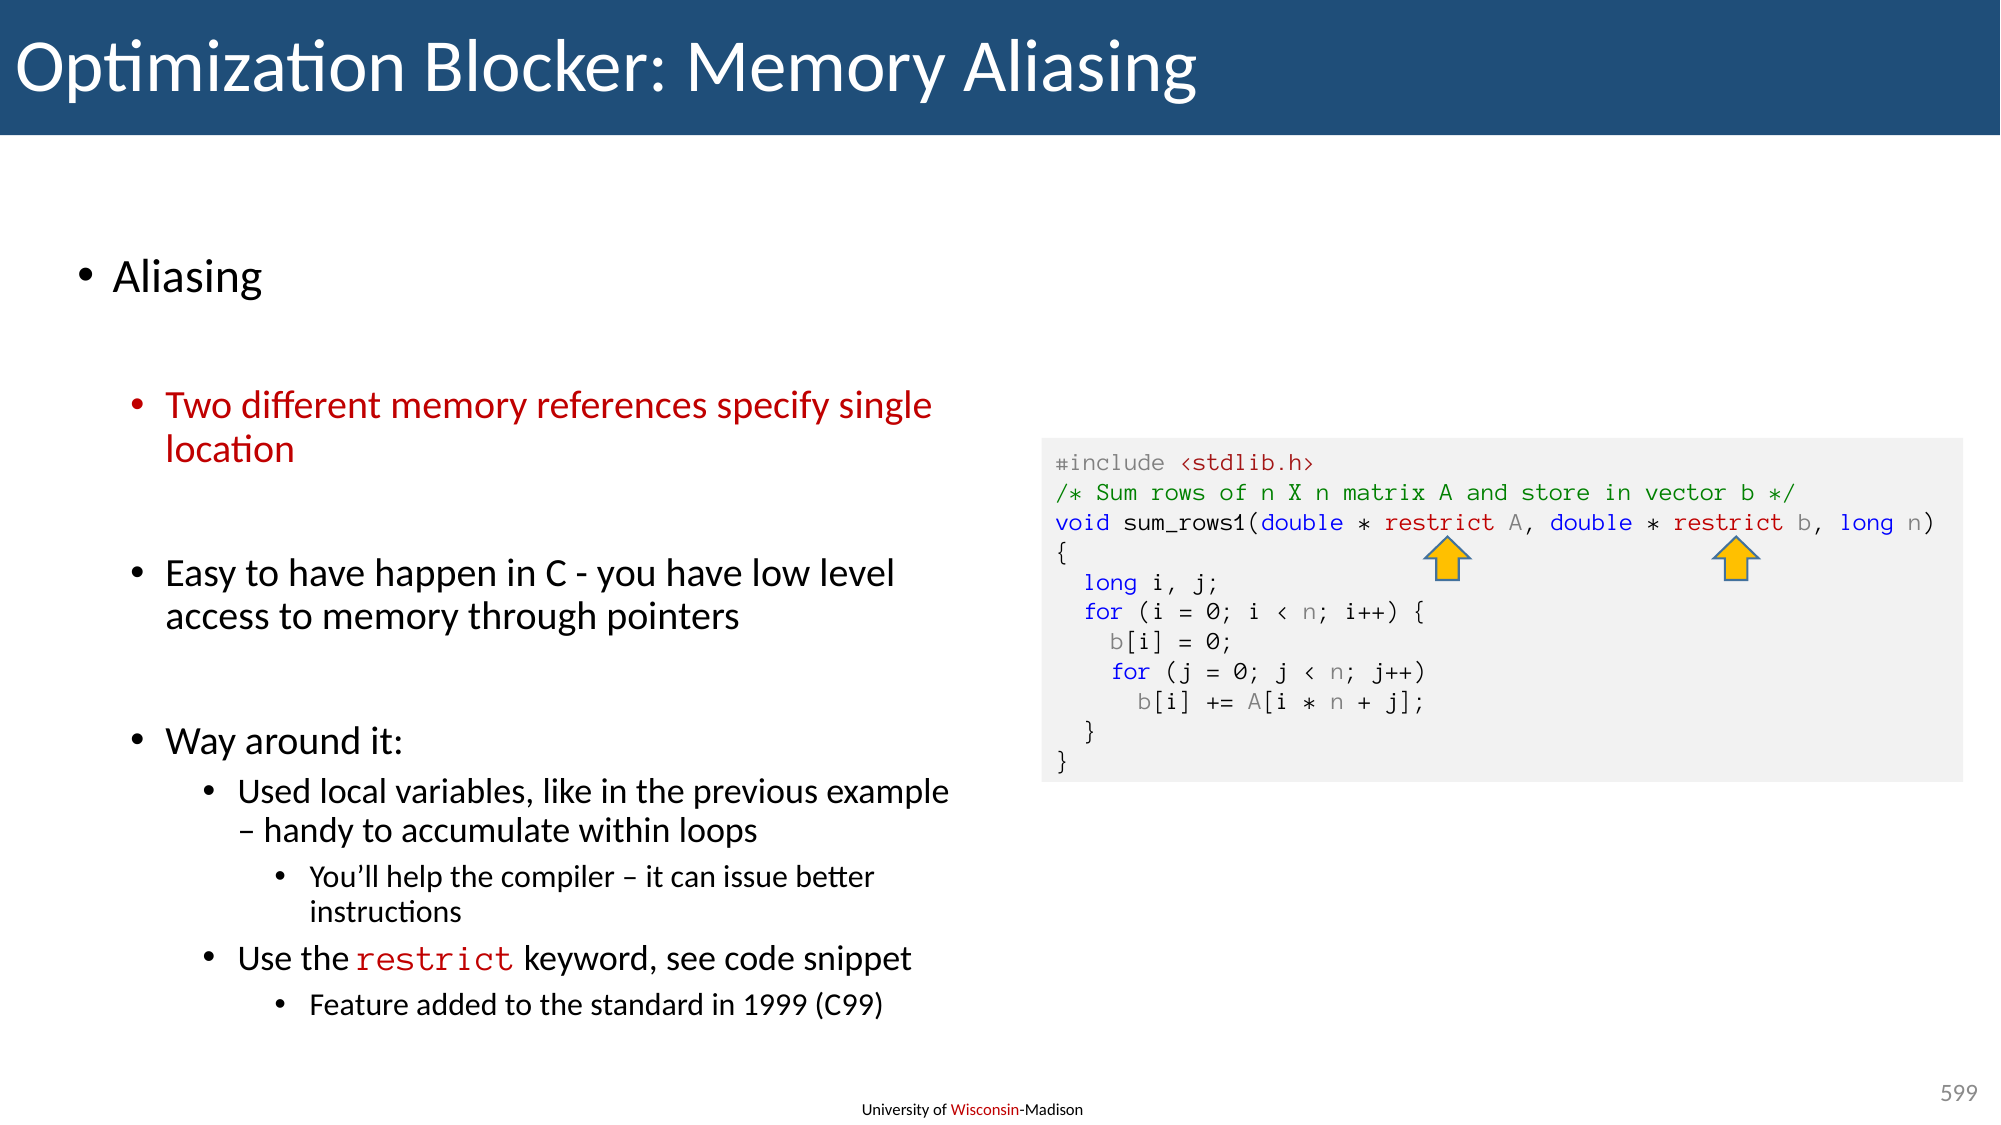

# Optimization Blocker: Memory Aliasing
Aliasing

Two different memory references specify single location

Easy to have happen in C - you have low level access to memory through pointers

Way around it:
Used local variables, like in the previous example – handy to accumulate within loops
You’ll help the compiler – it can issue better instructions
Use the restrict keyword, see code snippet
Feature added to the standard in 1999 (C99)
#include <stdlib.h>
/* Sum rows of n X n matrix A and store in vector b */
void sum_rows1(double * restrict A, double * restrict b, long n) {
  long i, j;
  for (i = 0; i < n; i++) {
    b[i] = 0;
    for (j = 0; j < n; j++)
      b[i] += A[i * n + j];
  }
}

599